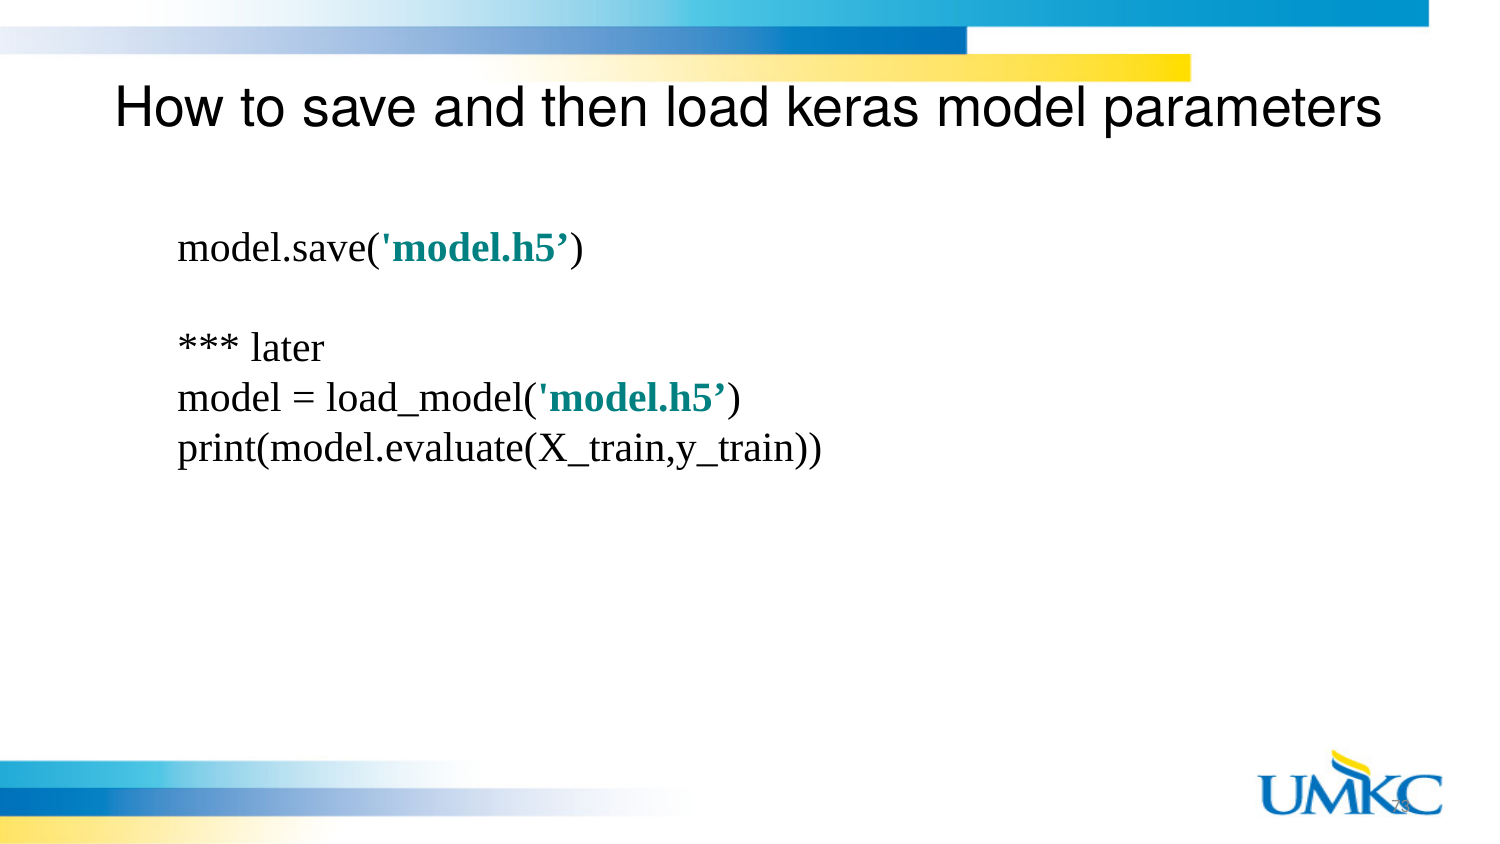

# How to save and then load keras model parameters
model.save('model.h5’)

*** later
model = load_model('model.h5’)
print(model.evaluate(X_train,y_train))

73